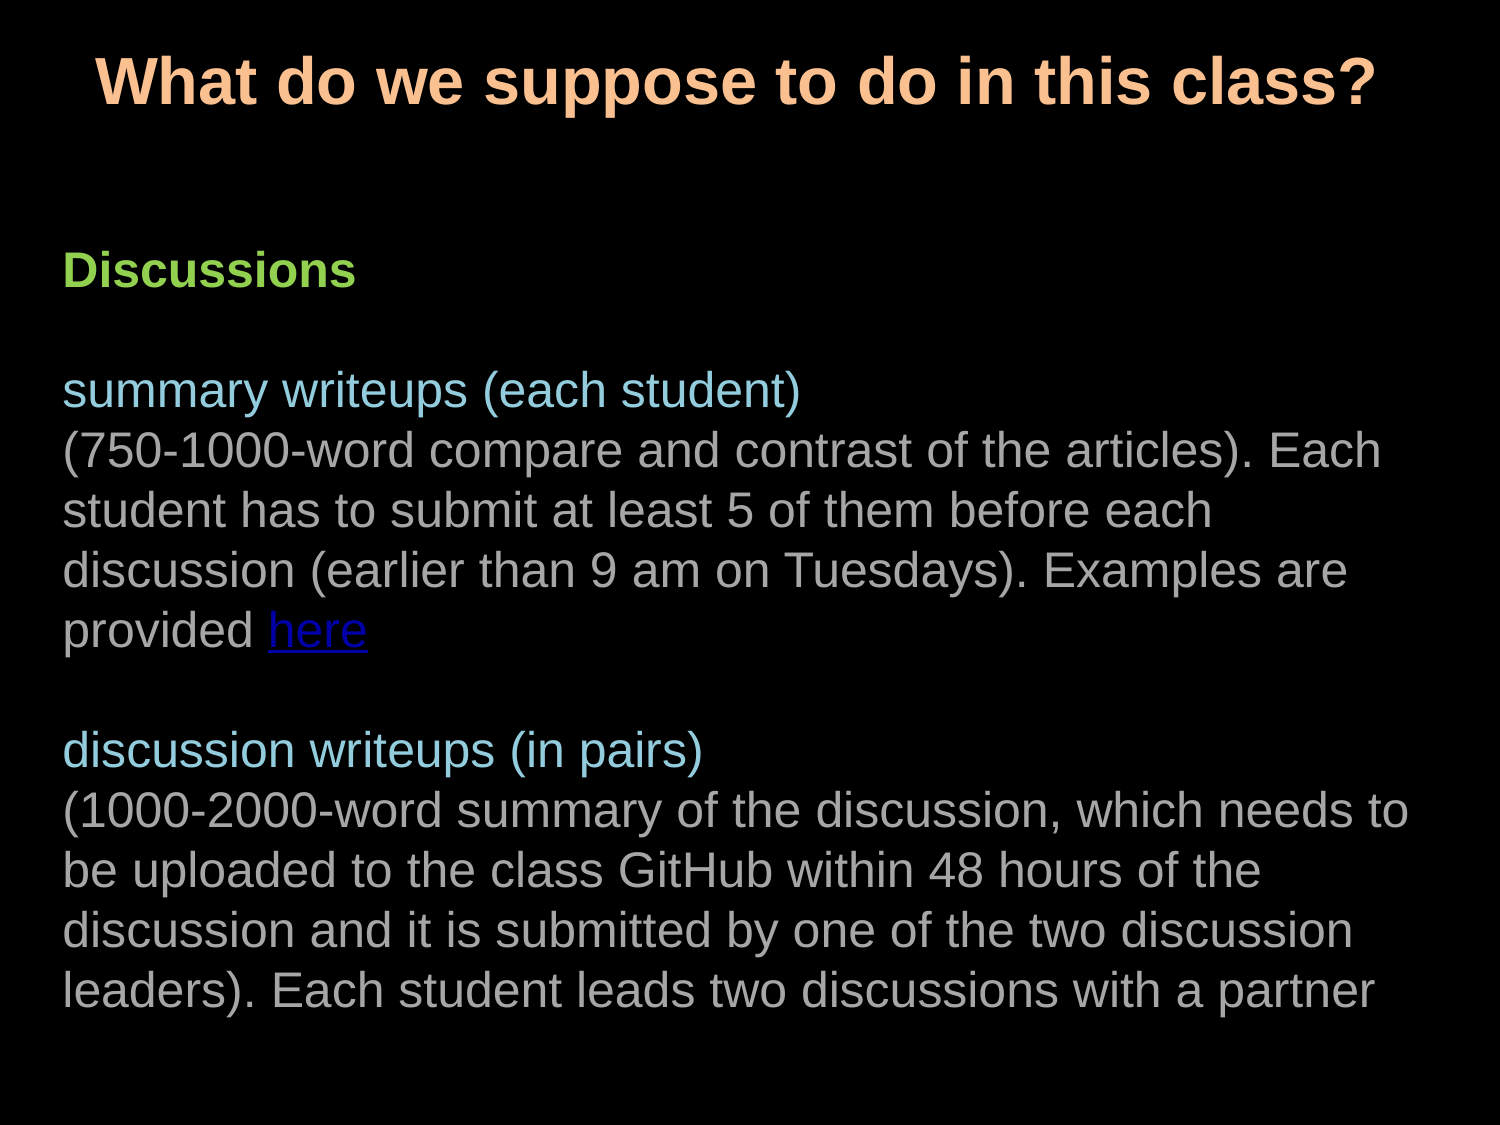

What do we suppose to do in this class?

Discussions

summary writeups (each student)
(750-1000-word compare and contrast of the articles). Each student has to submit at least 5 of them before each discussion (earlier than 9 am on Tuesdays). Examples are provided here

discussion writeups (in pairs)
(1000-2000-word summary of the discussion, which needs to be uploaded to the class GitHub within 48 hours of the discussion and it is submitted by one of the two discussion leaders). Each student leads two discussions with a partner